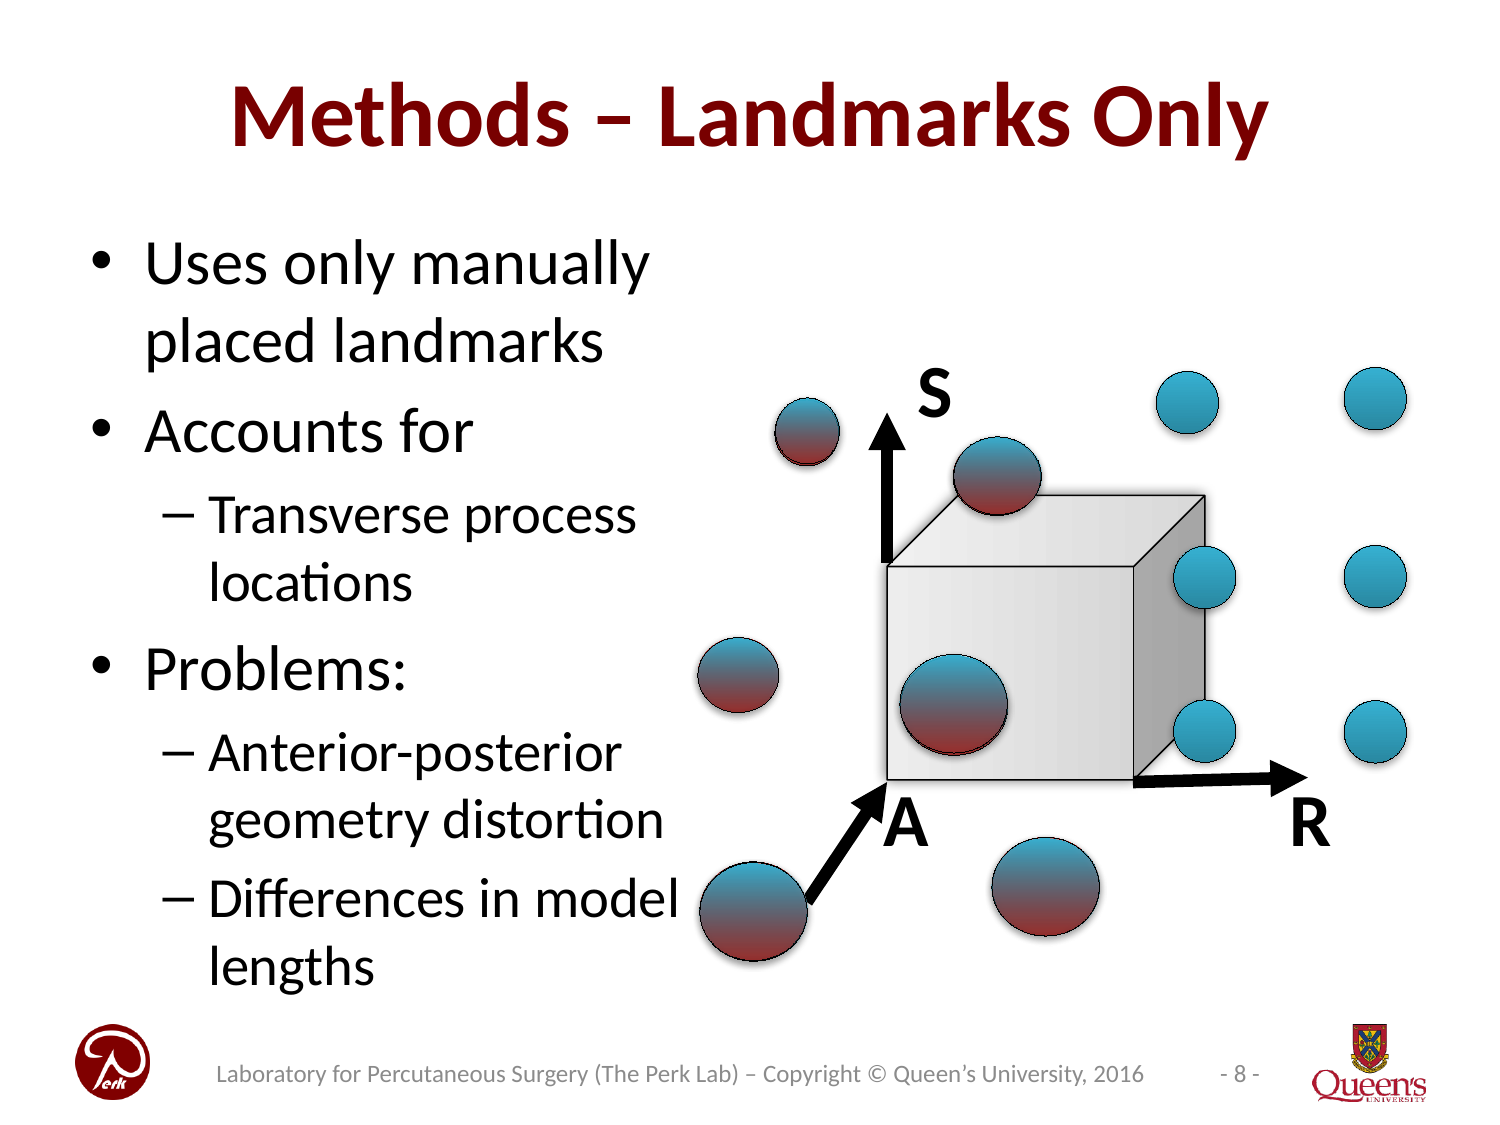

# Methods – Landmarks Only
Uses only manually placed landmarks
Accounts for
Transverse process locations
Problems:
Anterior-posterior geometry distortion
Differences in model lengths
S

A
R

Laboratory for Percutaneous Surgery (The Perk Lab) – Copyright © Queen’s University, 2016
- 8 -